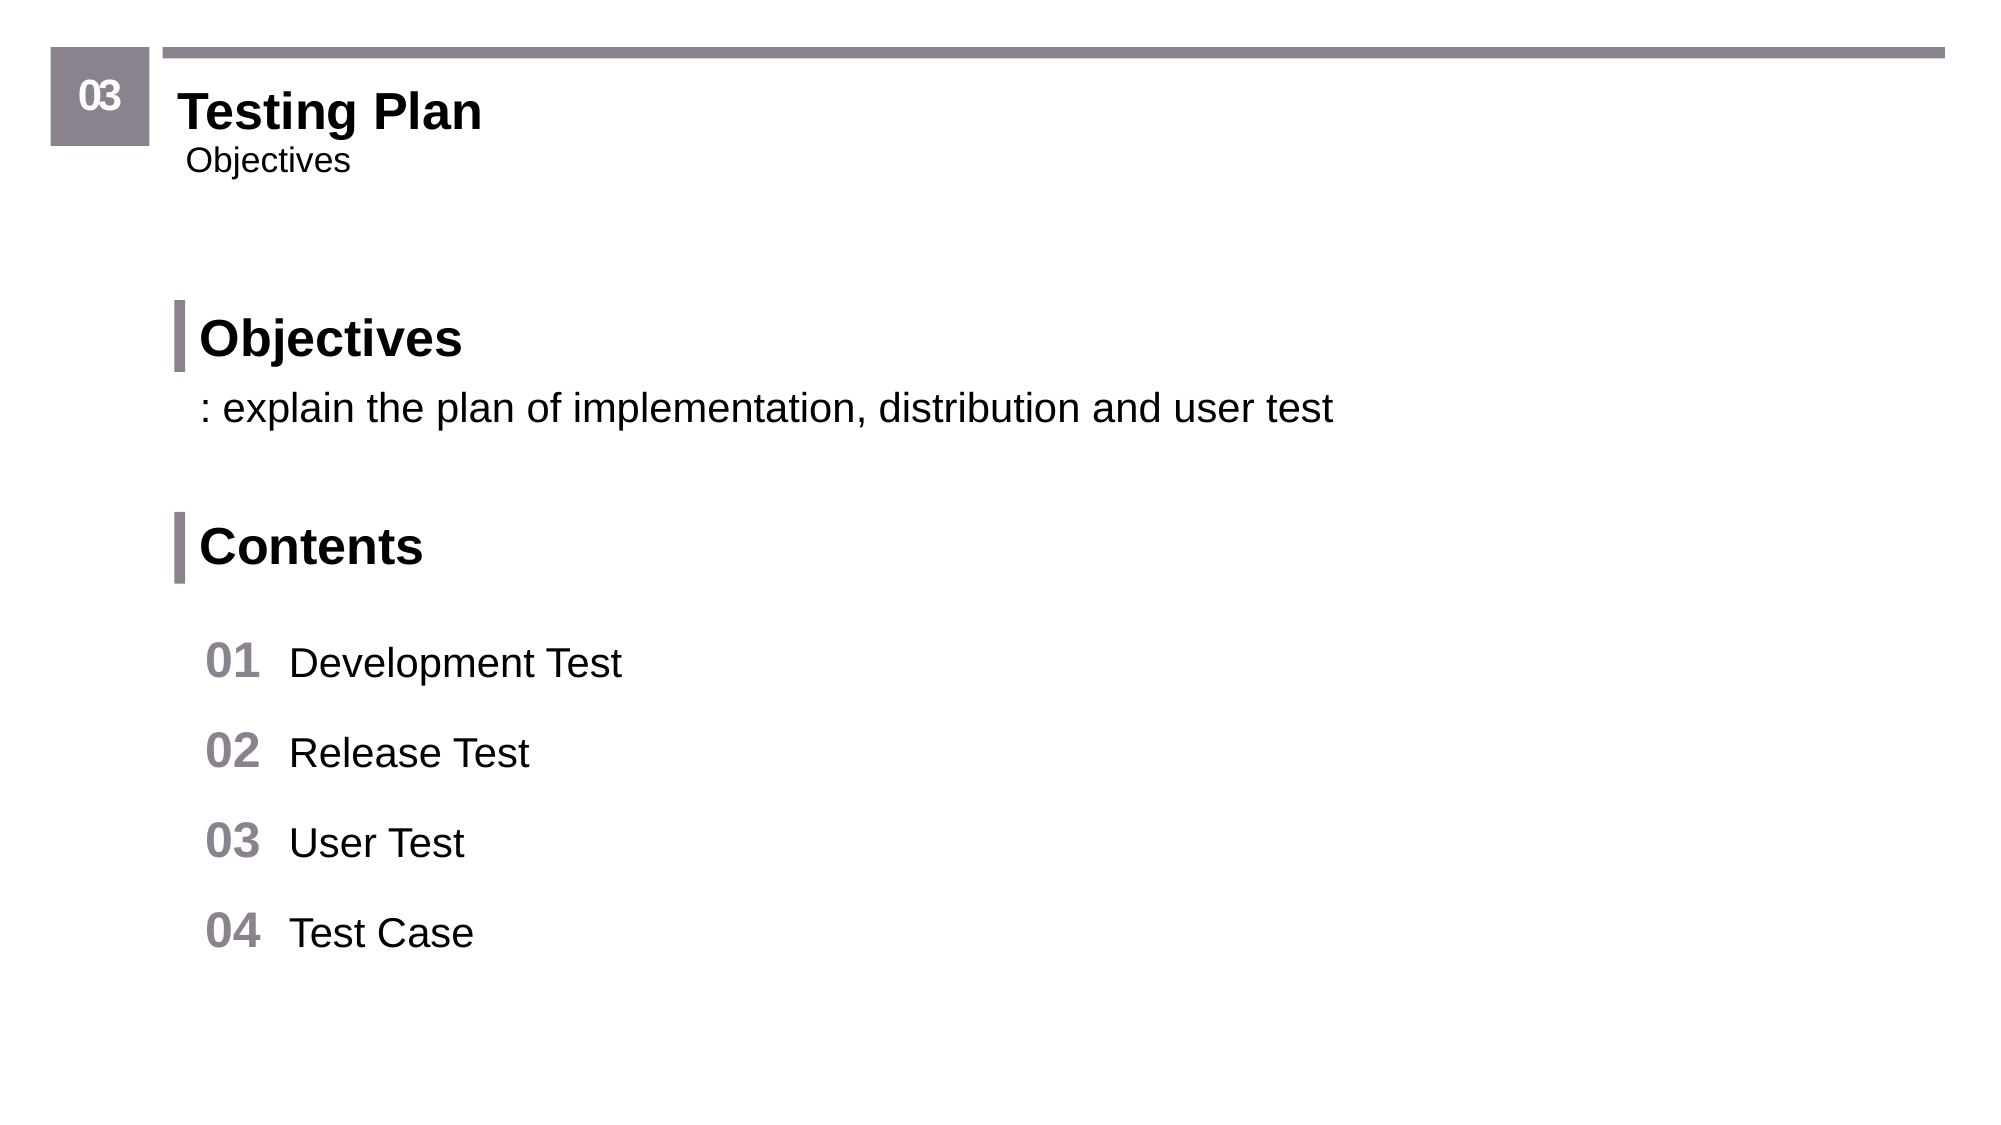

03
Testing Plan
Objectives
Objectives

: explain the plan of implementation, distribution and user test
Contents

01  Development Test
02  Release Test
03  User Test
04  Test Case